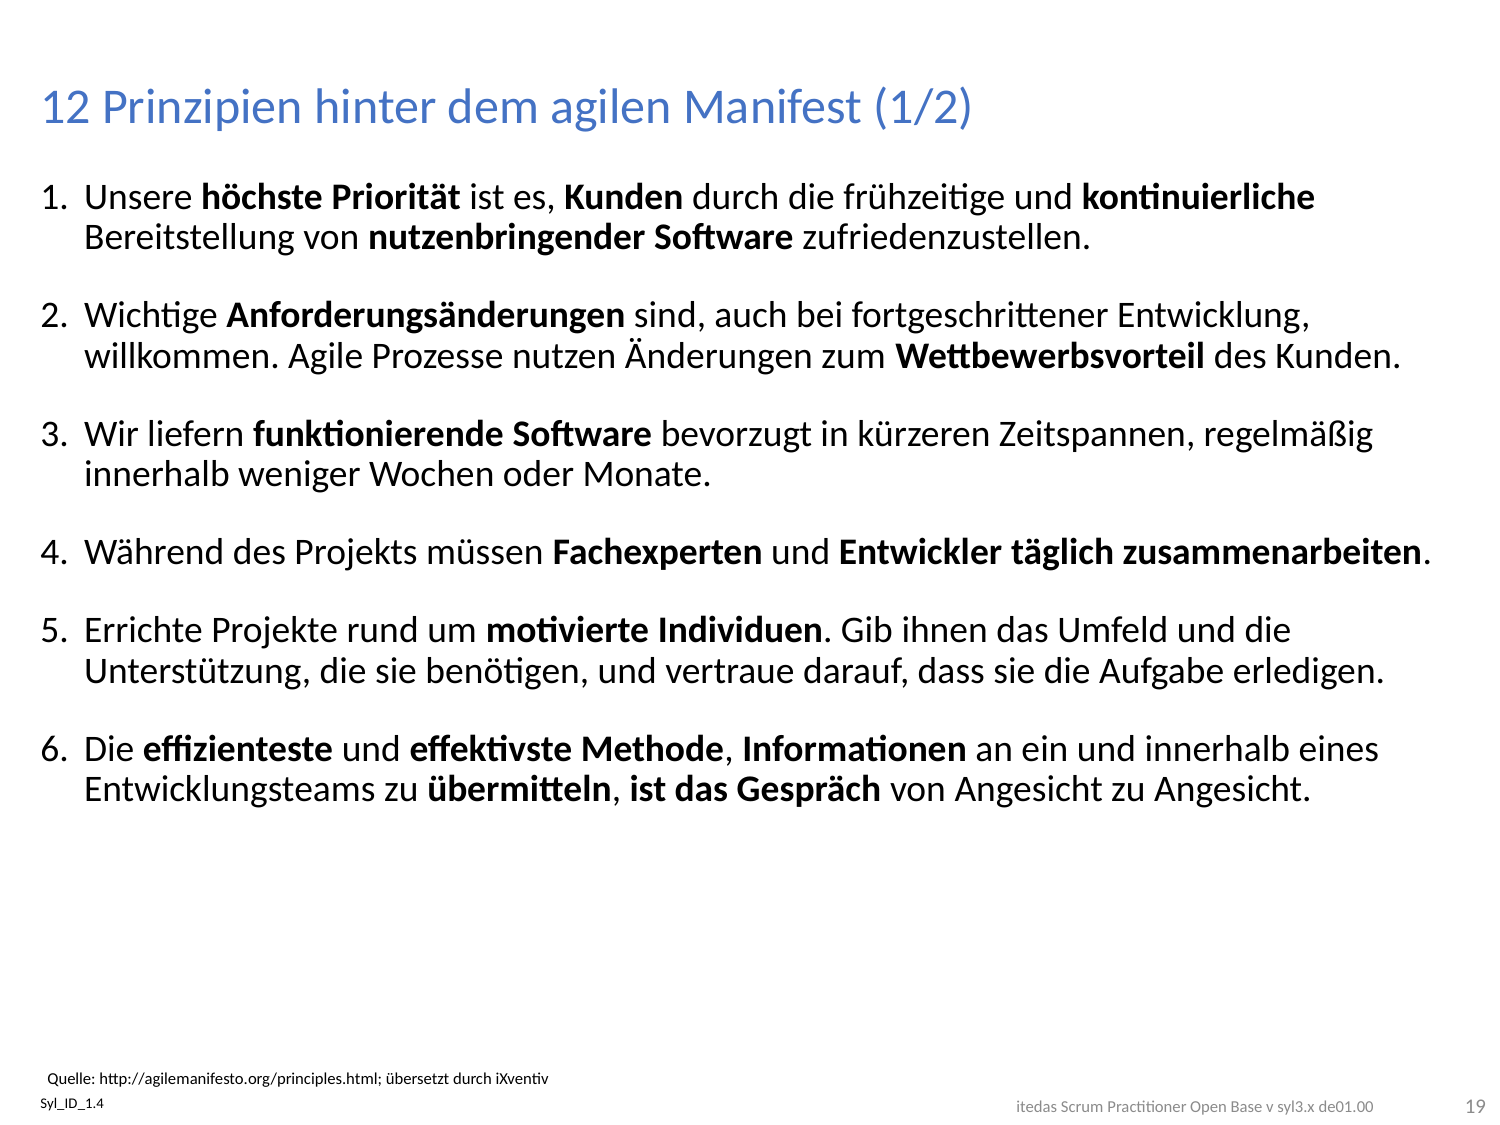

# 12 Prinzipien hinter dem agilen Manifest (1/2)
Unsere höchste Priorität ist es, Kunden durch die frühzeitige und kontinuierliche Bereitstellung von nutzenbringender Software zufriedenzustellen.
Wichtige Anforderungsänderungen sind, auch bei fortgeschrittener Entwicklung, willkommen. Agile Prozesse nutzen Änderungen zum Wettbewerbsvorteil des Kunden.
Wir liefern funktionierende Software bevorzugt in kürzeren Zeitspannen, regelmäßig innerhalb weniger Wochen oder Monate.
Während des Projekts müssen Fachexperten und Entwickler täglich zusammenarbeiten.
Errichte Projekte rund um motivierte Individuen. Gib ihnen das Umfeld und die Unterstützung, die sie benötigen, und vertraue darauf, dass sie die Aufgabe erledigen.
Die effizienteste und effektivste Methode, Informationen an ein und innerhalb eines Entwicklungsteams zu übermitteln, ist das Gespräch von Angesicht zu Angesicht.

Quelle: http://agilemanifesto.org/principles.html; übersetzt durch iXventiv
19
Syl_ID_1.4
itedas Scrum Practitioner Open Base v syl3.x de01.00